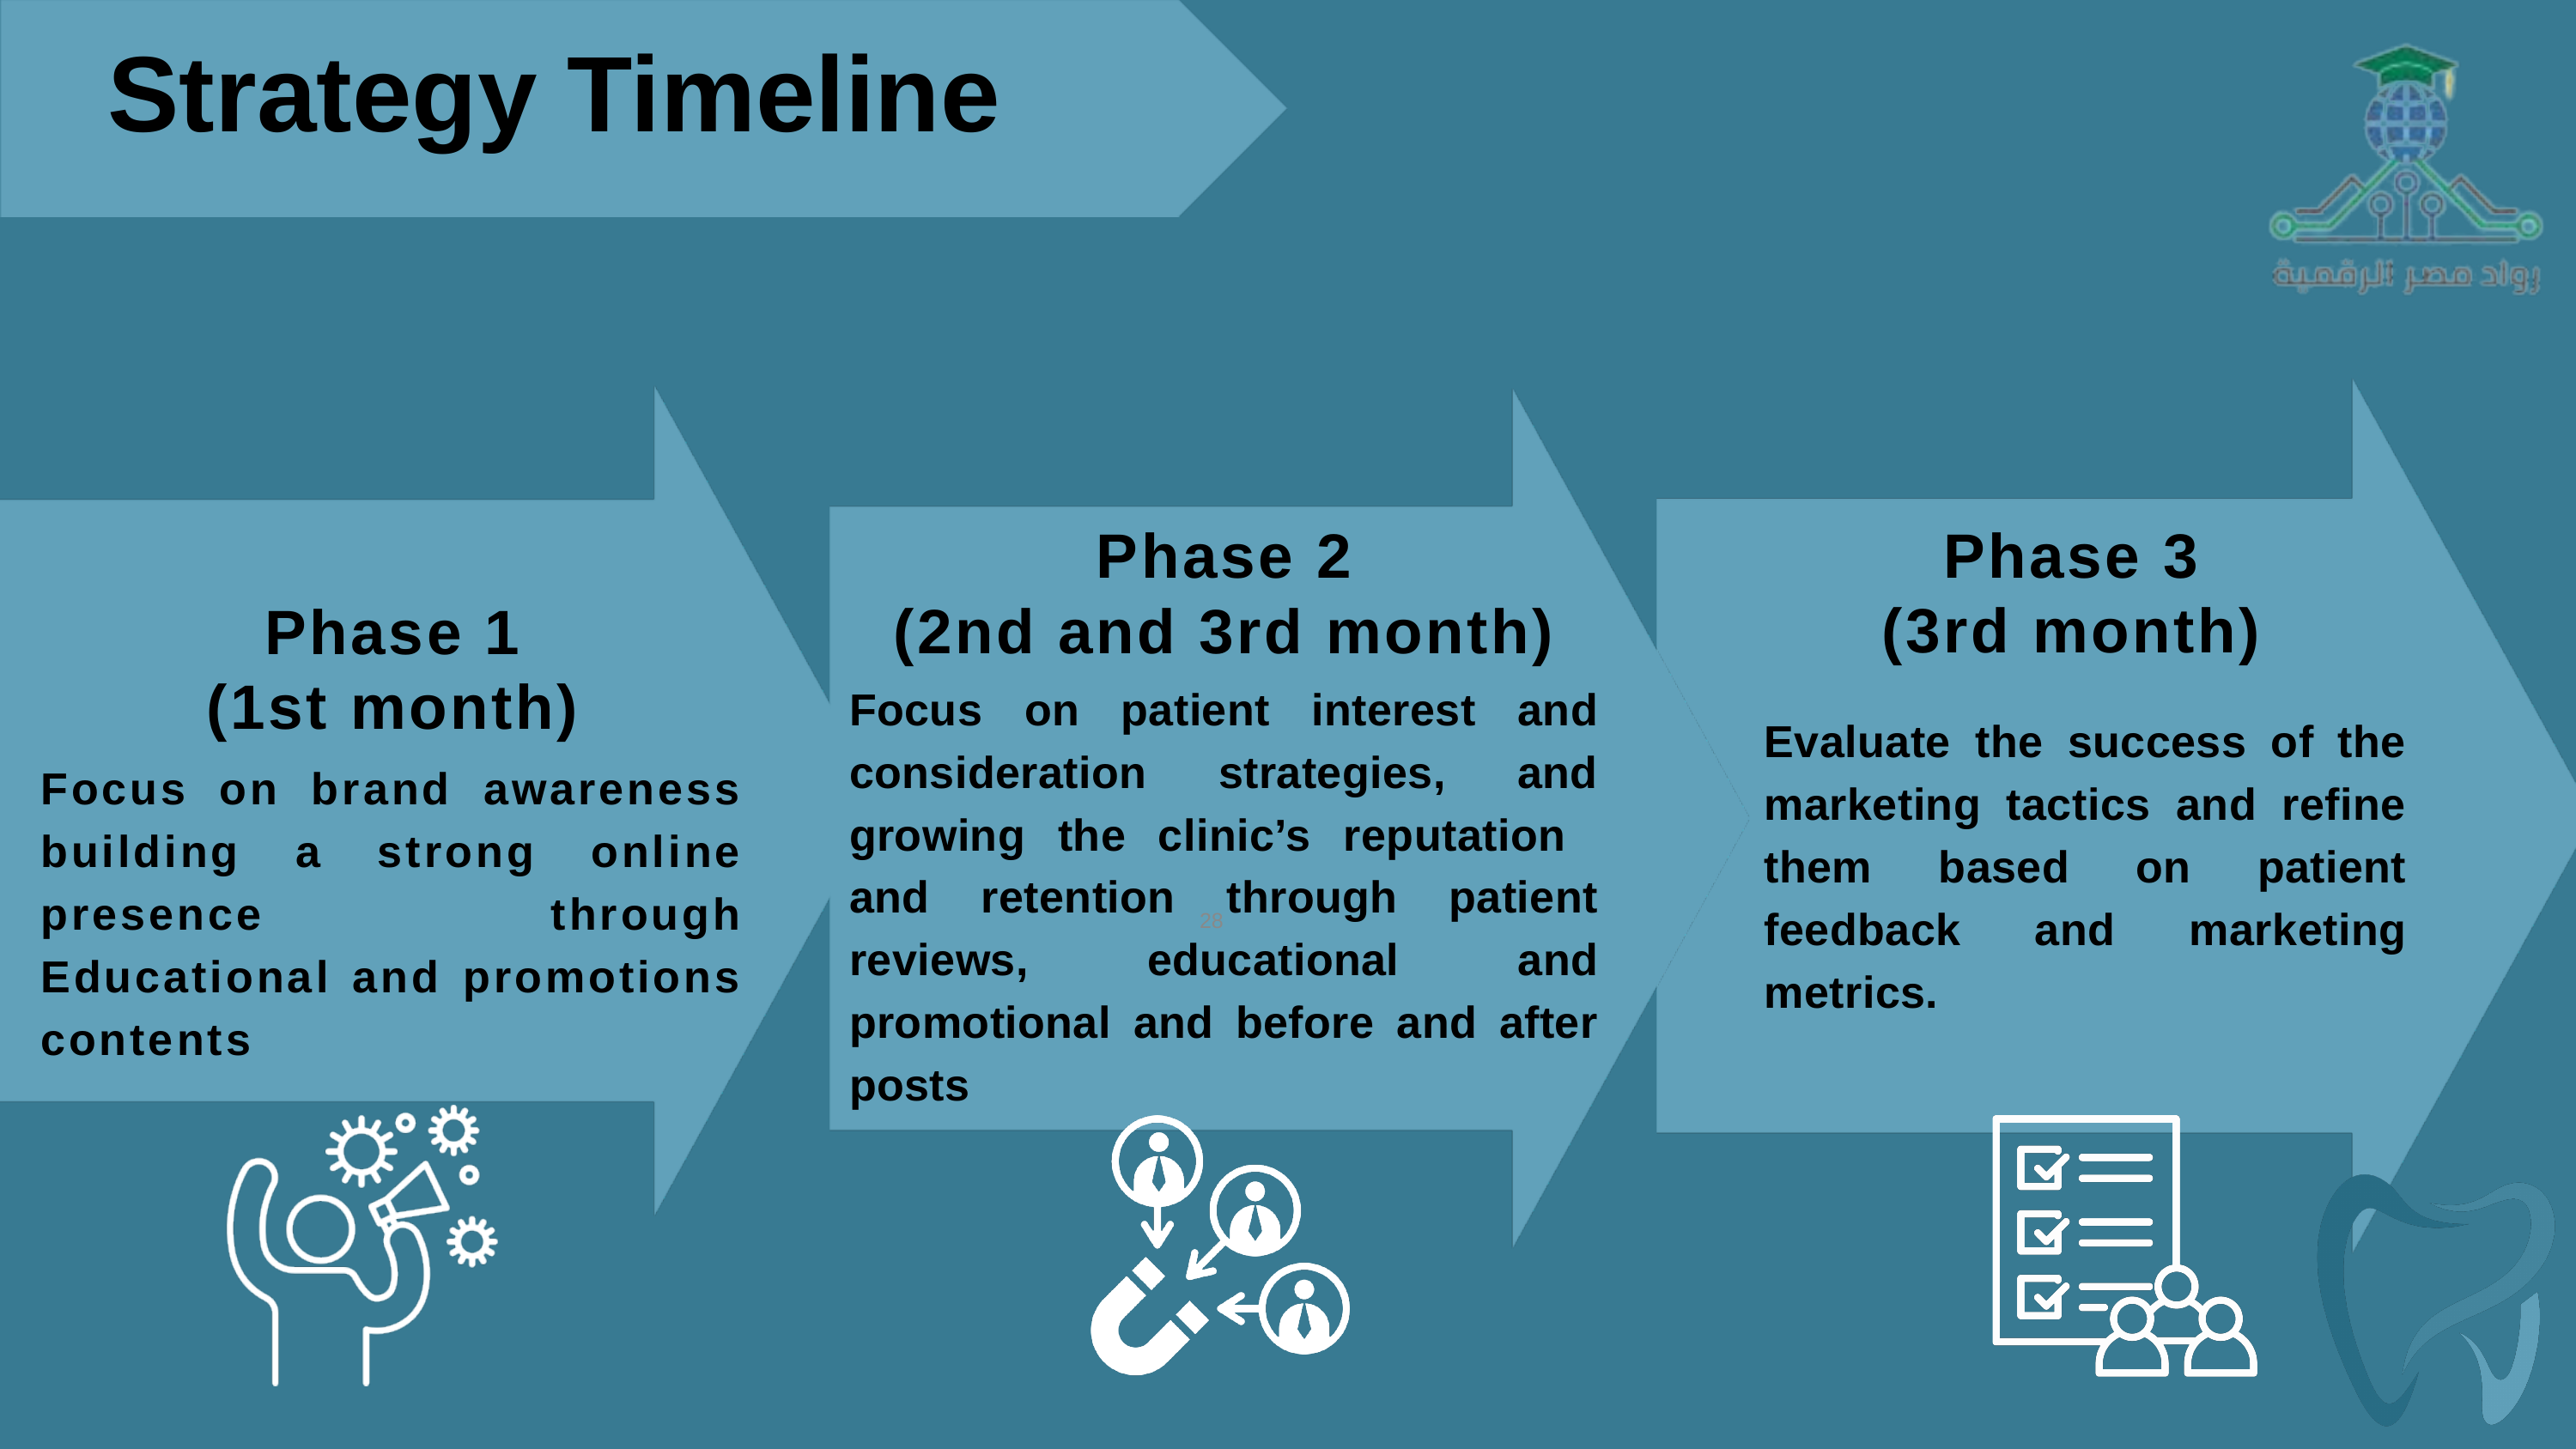

Strategy Timeline

Phase 3
(3rd month)

Phase 2
(2nd and 3rd month)

Phase 1
(1st month)

Focus on patient interest and consideration strategies, and growing the clinic’s reputation  and retention through patient reviews, educational and promotional and before and after posts

Evaluate the success of the marketing tactics and refine them based on patient feedback and marketing metrics.

Focus on brand awareness building a strong online presence through Educational and promotions contents

28